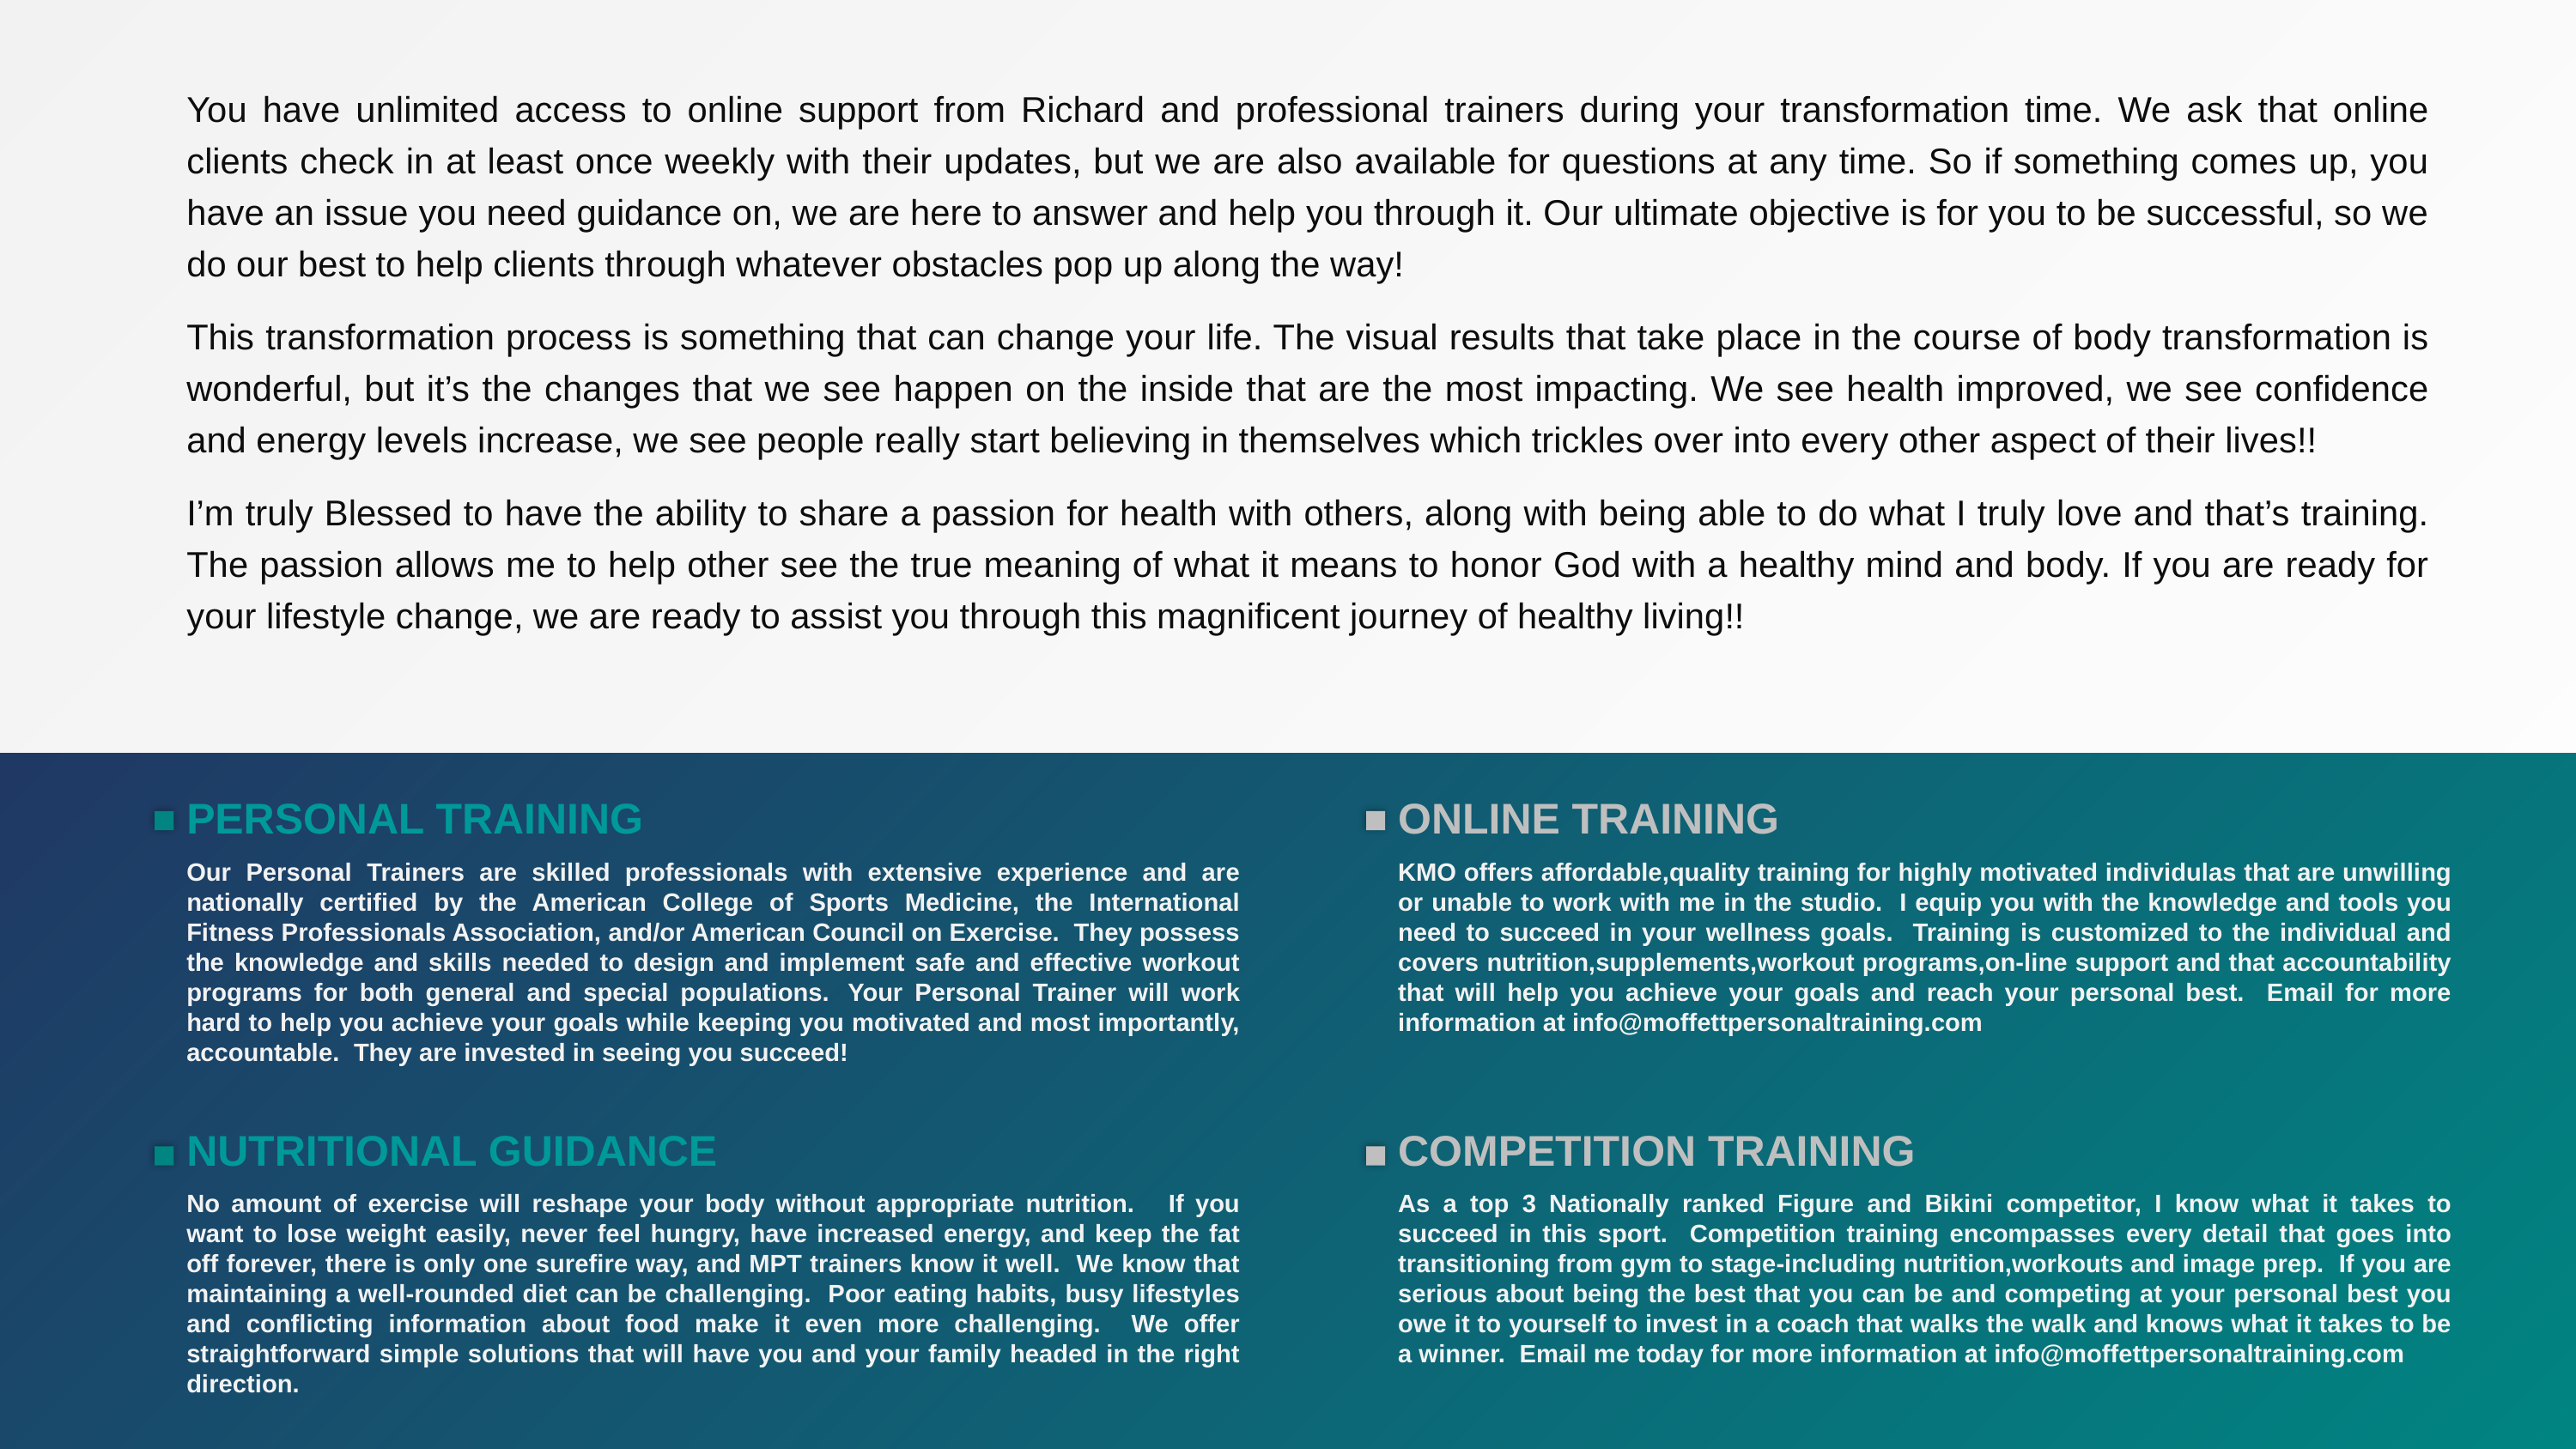

You have unlimited access to online support from Richard and professional trainers during your transformation time. We ask that online clients check in at least once weekly with their updates, but we are also available for questions at any time. So if something comes up, you have an issue you need guidance on, we are here to answer and help you through it. Our ultimate objective is for you to be successful, so we do our best to help clients through whatever obstacles pop up along the way!
This transformation process is something that can change your life. The visual results that take place in the course of body transformation is wonderful, but it’s the changes that we see happen on the inside that are the most impacting. We see health improved, we see confidence and energy levels increase, we see people really start believing in themselves which trickles over into every other aspect of their lives!!
I’m truly Blessed to have the ability to share a passion for health with others, along with being able to do what I truly love and that’s training. The passion allows me to help other see the true meaning of what it means to honor God with a healthy mind and body. If you are ready for your lifestyle change, we are ready to assist you through this magnificent journey of healthy living!!

PERSONAL TRAINING
ONLINE TRAINING

KMO offers affordable,quality training for highly motivated individulas that are unwilling or unable to work with me in the studio.  I equip you with the knowledge and tools you need to succeed in your wellness goals.  Training is customized to the individual and covers nutrition,supplements,workout programs,on-line support and that accountability that will help you achieve your goals and reach your personal best.  Email for more information at info@moffettpersonaltraining.com
Our Personal Trainers are skilled professionals with extensive experience and are nationally certified by the American College of Sports Medicine, the International Fitness Professionals Association, and/or American Council on Exercise.  They possess the knowledge and skills needed to design and implement safe and effective workout programs for both general and special populations.  Your Personal Trainer will work hard to help you achieve your goals while keeping you motivated and most importantly, accountable.  They are invested in seeing you succeed!
NUTRITIONAL GUIDANCE
COMPETITION TRAINING

No amount of exercise will reshape your body without appropriate nutrition.   If you want to lose weight easily, never feel hungry, have increased energy, and keep the fat off forever, there is only one surefire way, and MPT trainers know it well.  We know that maintaining a well-rounded diet can be challenging.  Poor eating habits, busy lifestyles and conflicting information about food make it even more challenging.  We offer straightforward simple solutions that will have you and your family headed in the right direction.
As a top 3 Nationally ranked Figure and Bikini competitor, I know what it takes to succeed in this sport.  Competition training encompasses every detail that goes into transitioning from gym to stage-including nutrition,workouts and image prep.  If you are serious about being the best that you can be and competing at your personal best you owe it to yourself to invest in a coach that walks the walk and knows what it takes to be a winner.  Email me today for more information at info@moffettpersonaltraining.com